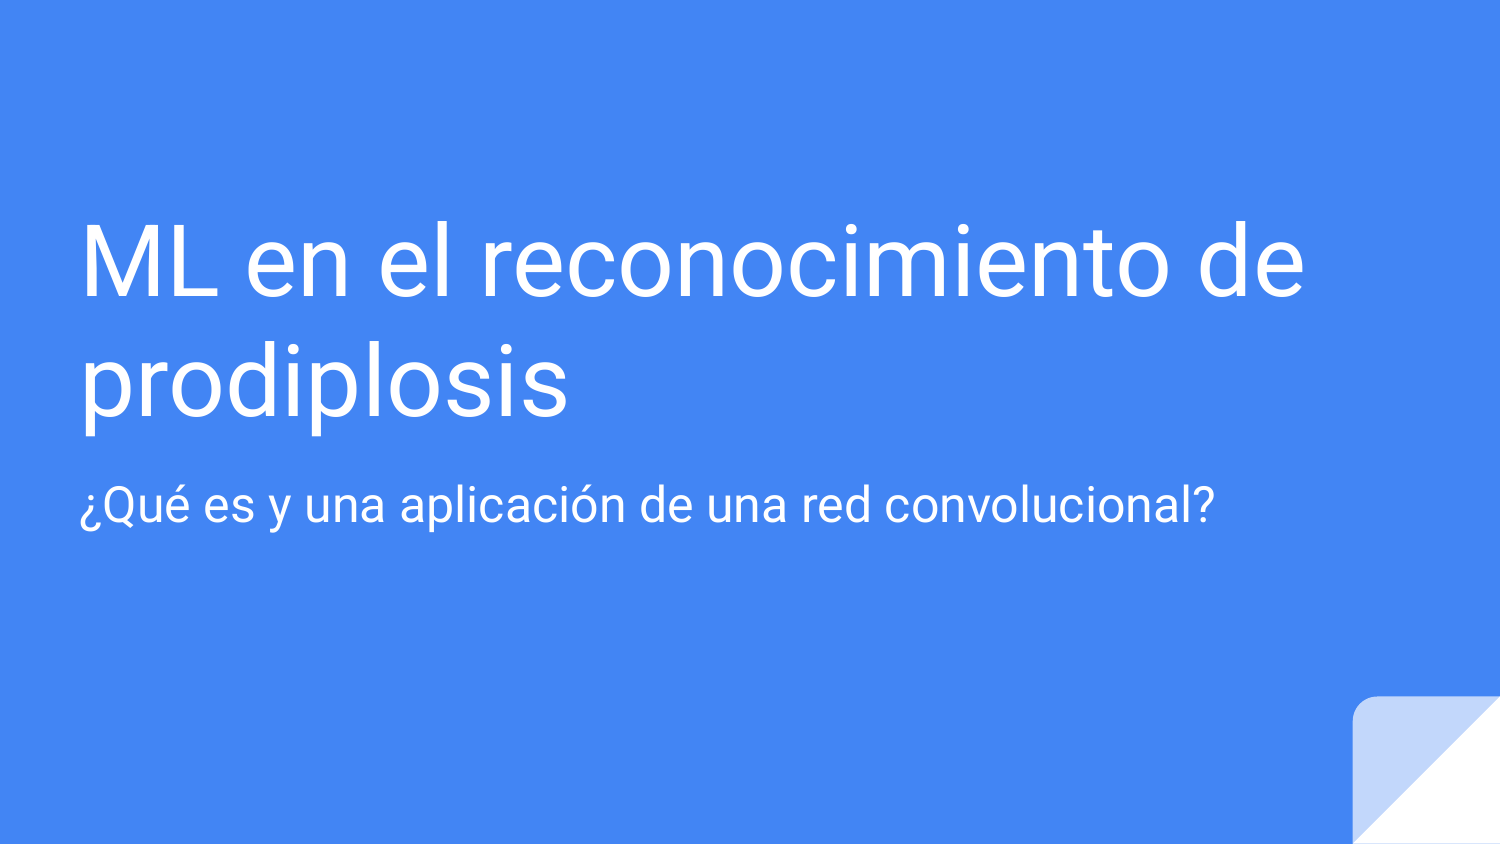

# ML en el reconocimiento de prodiplosis
¿Qué es y una aplicación de una red convolucional?